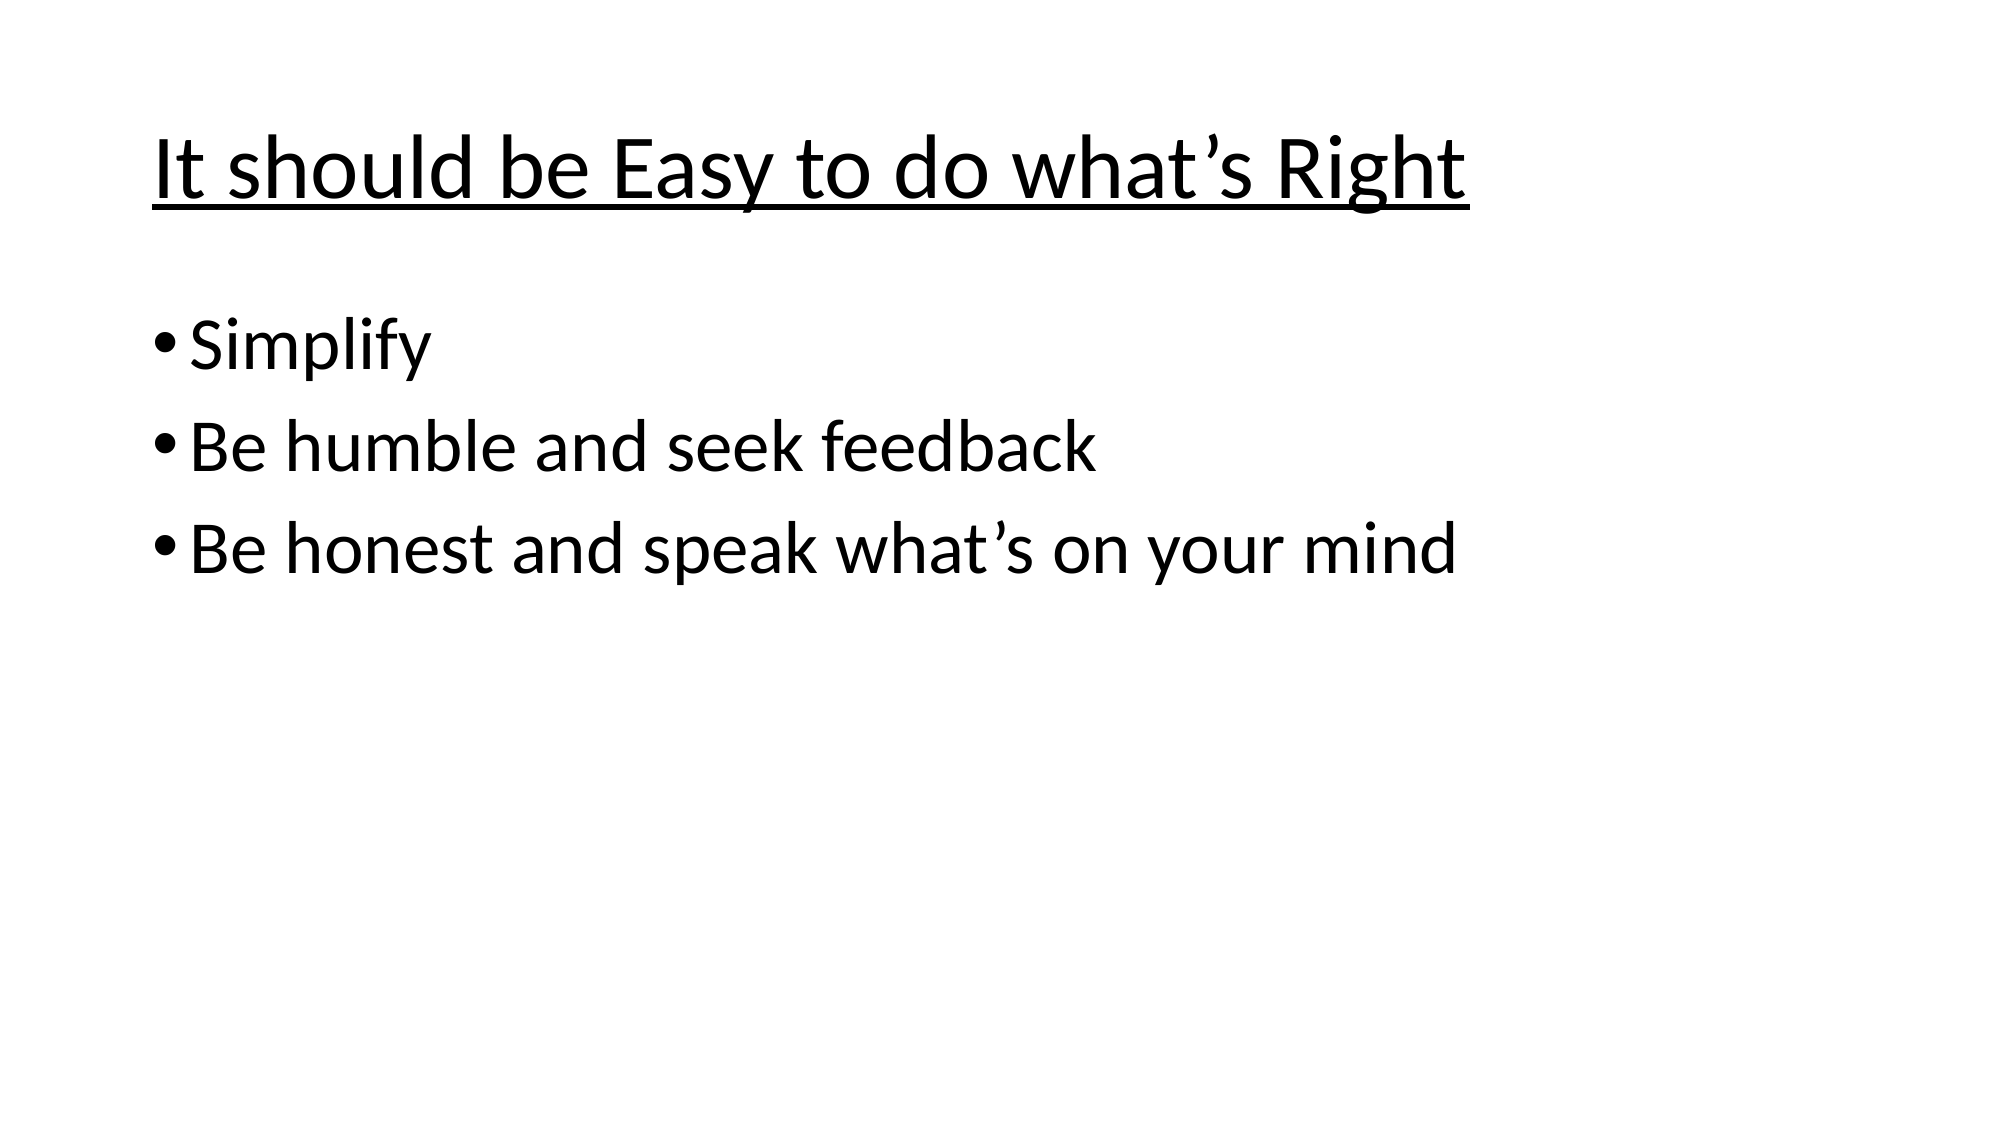

# It should be Easy to do what’s Right
Simplify
Be humble and seek feedback
Be honest and speak what’s on your mind